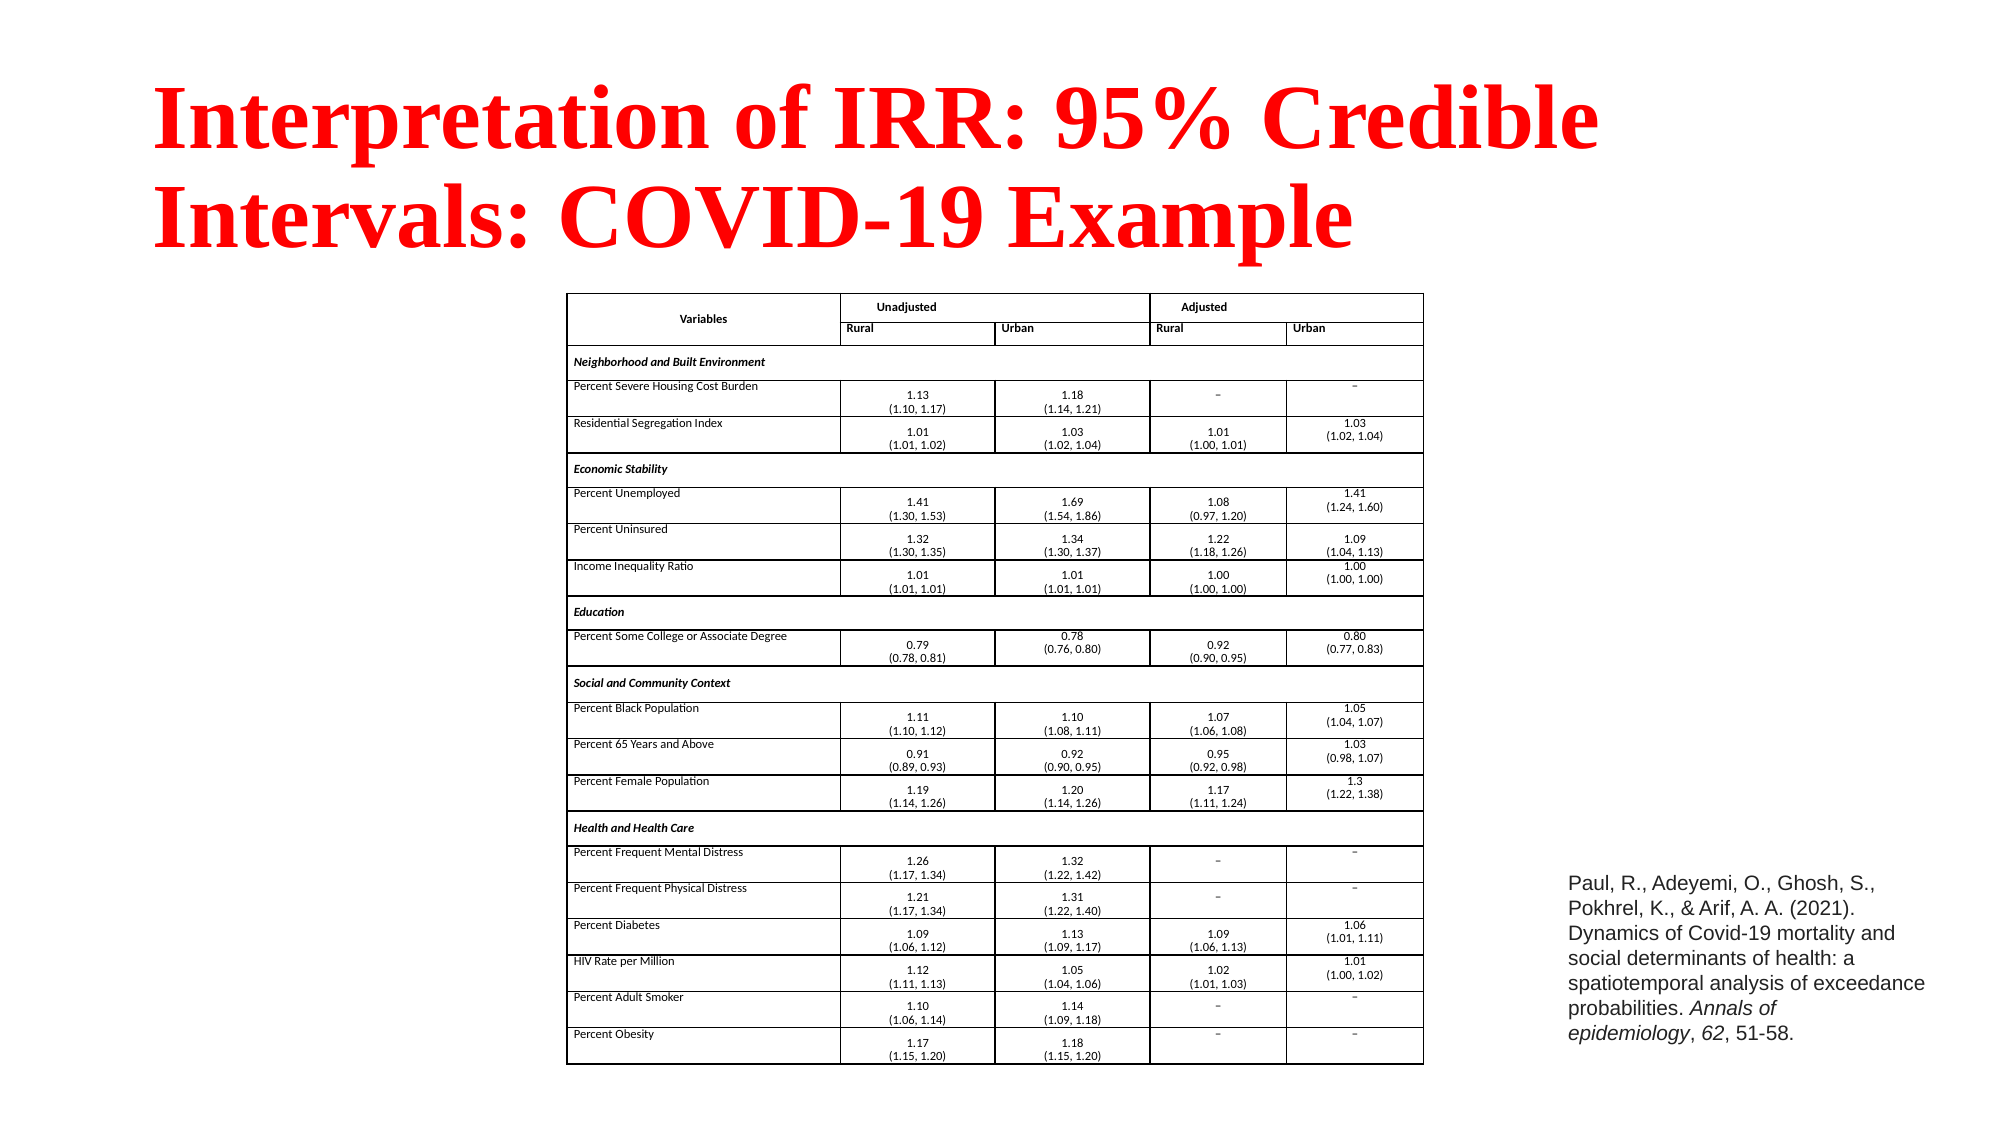

# Interpretation of IRR: 95% Credible Intervals: COVID-19 Example
| Variables | Unadjusted |  | Adjusted |  |
| --- | --- | --- | --- | --- |
|  | Rural | Urban | Rural | Urban |
| Neighborhood and Built Environment |  |  |  |  |
| Percent Severe Housing Cost Burden | 1.13 (1.10, 1.17) | 1.18 (1.14, 1.21) | − | − |
| Residential Segregation Index | 1.01 (1.01, 1.02) | 1.03 (1.02, 1.04) | 1.01 (1.00, 1.01) | 1.03 (1.02, 1.04) |
| Economic Stability |  |  |  |  |
| Percent Unemployed | 1.41 (1.30, 1.53) | 1.69 (1.54, 1.86) | 1.08 (0.97, 1.20) | 1.41 (1.24, 1.60) |
| Percent Uninsured | 1.32 (1.30, 1.35) | 1.34 (1.30, 1.37) | 1.22 (1.18, 1.26) | 1.09 (1.04, 1.13) |
| Income Inequality Ratio | 1.01 (1.01, 1.01) | 1.01 (1.01, 1.01) | 1.00 (1.00, 1.00) | 1.00 (1.00, 1.00) |
| Education |  |  |  |  |
| Percent Some College or Associate Degree | 0.79 (0.78, 0.81) | 0.78 (0.76, 0.80) | 0.92 (0.90, 0.95) | 0.80 (0.77, 0.83) |
| Social and Community Context |  |  |  |  |
| Percent Black Population | 1.11 (1.10, 1.12) | 1.10 (1.08, 1.11) | 1.07 (1.06, 1.08) | 1.05 (1.04, 1.07) |
| Percent 65 Years and Above | 0.91 (0.89, 0.93) | 0.92 (0.90, 0.95) | 0.95 (0.92, 0.98) | 1.03 (0.98, 1.07) |
| Percent Female Population | 1.19 (1.14, 1.26) | 1.20 (1.14, 1.26) | 1.17 (1.11, 1.24) | 1.3 (1.22, 1.38) |
| Health and Health Care |  |  |  |  |
| Percent Frequent Mental Distress | 1.26 (1.17, 1.34) | 1.32 (1.22, 1.42) | − | − |
| Percent Frequent Physical Distress | 1.21 (1.17, 1.34) | 1.31 (1.22, 1.40) | − | − |
| Percent Diabetes | 1.09 (1.06, 1.12) | 1.13 (1.09, 1.17) | 1.09 (1.06, 1.13) | 1.06 (1.01, 1.11) |
| HIV Rate per Million | 1.12 (1.11, 1.13) | 1.05 (1.04, 1.06) | 1.02 (1.01, 1.03) | 1.01 (1.00, 1.02) |
| Percent Adult Smoker | 1.10 (1.06, 1.14) | 1.14 (1.09, 1.18) | − | − |
| Percent Obesity | 1.17 (1.15, 1.20) | 1.18 (1.15, 1.20) | − | − |
Paul, R., Adeyemi, O., Ghosh, S., Pokhrel, K., & Arif, A. A. (2021). Dynamics of Covid-19 mortality and social determinants of health: a spatiotemporal analysis of exceedance probabilities. Annals of epidemiology, 62, 51-58.